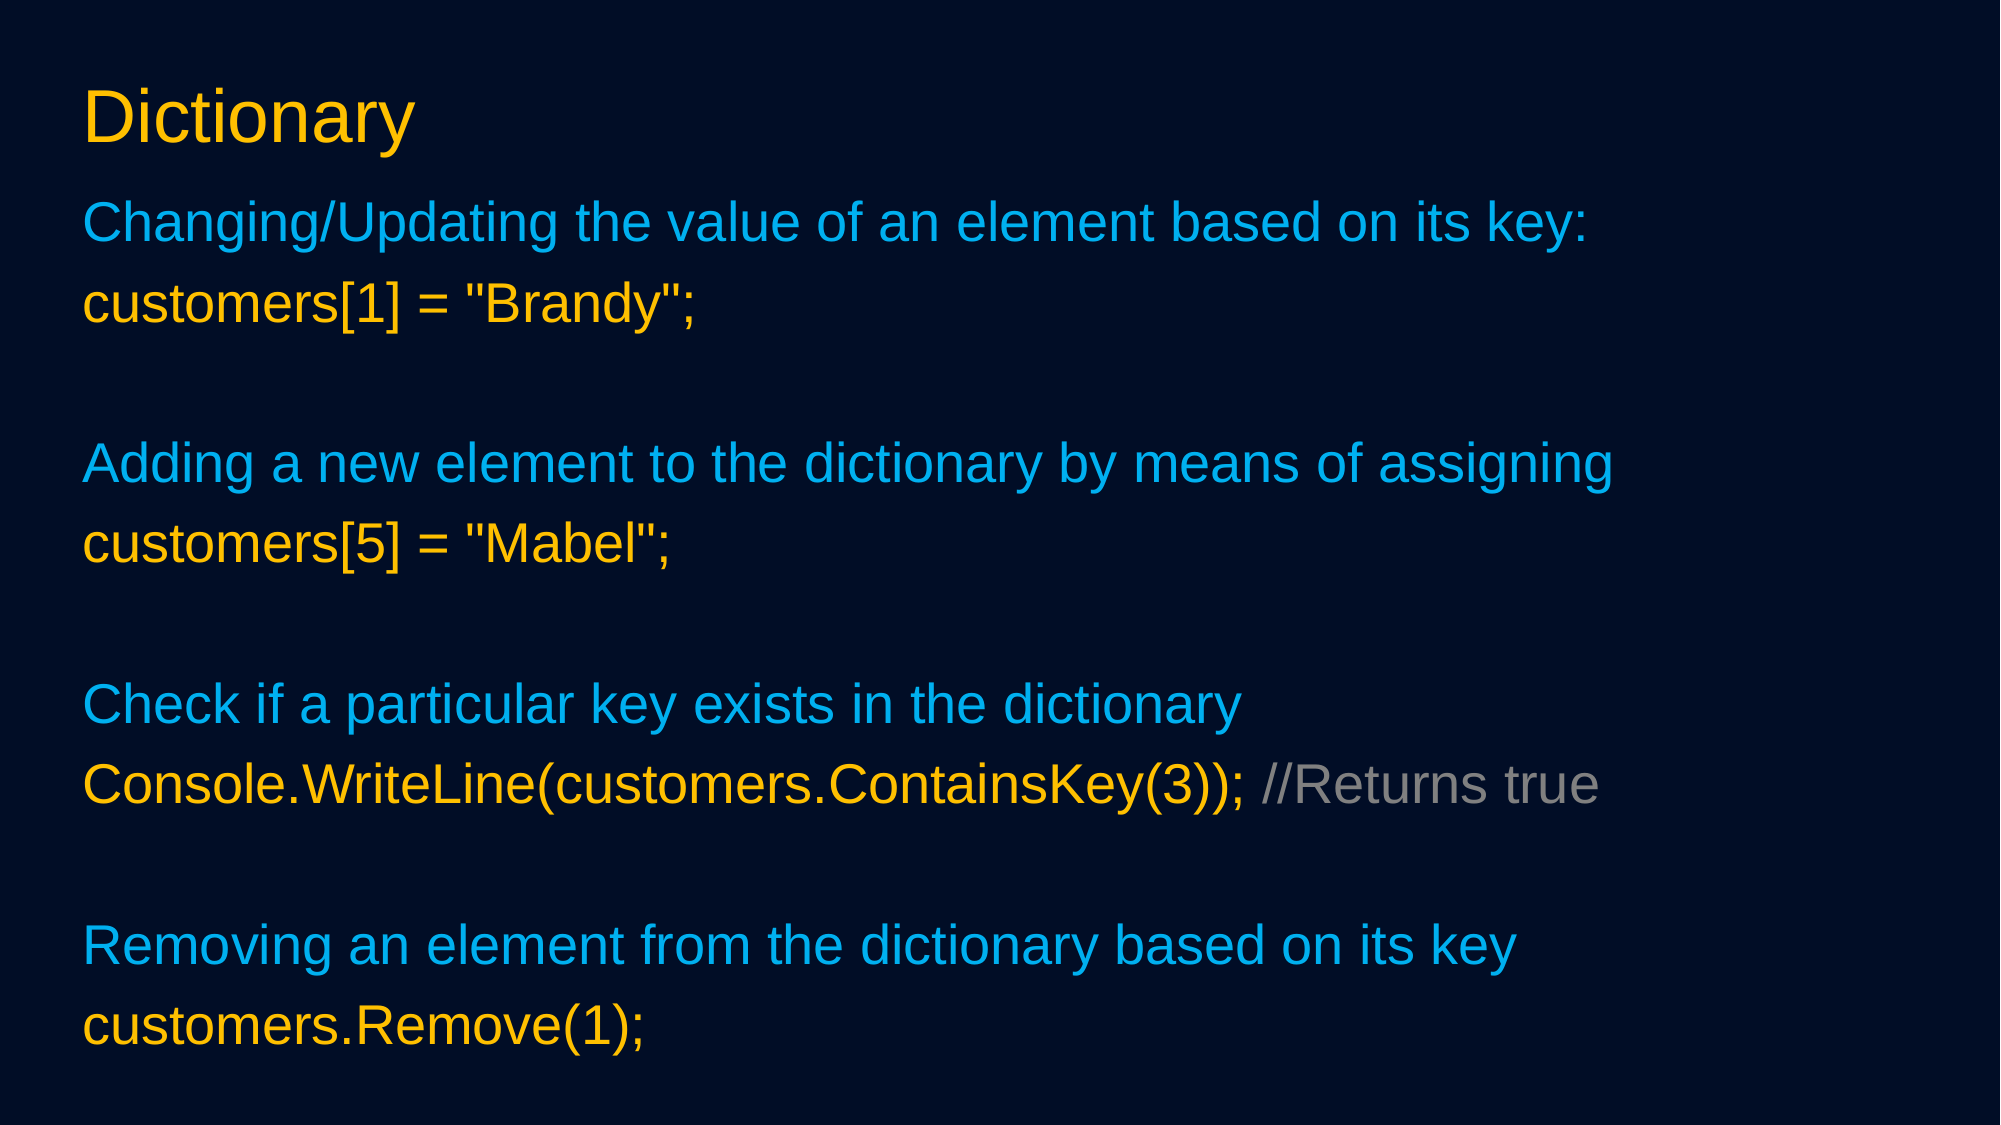

# Dictionary
Changing/Updating the value of an element based on its key:
customers[1] = "Brandy";

Adding a new element to the dictionary by means of assigning
customers[5] = "Mabel";

Check if a particular key exists in the dictionary
Console.WriteLine(customers.ContainsKey(3)); //Returns true

Removing an element from the dictionary based on its key
customers.Remove(1);